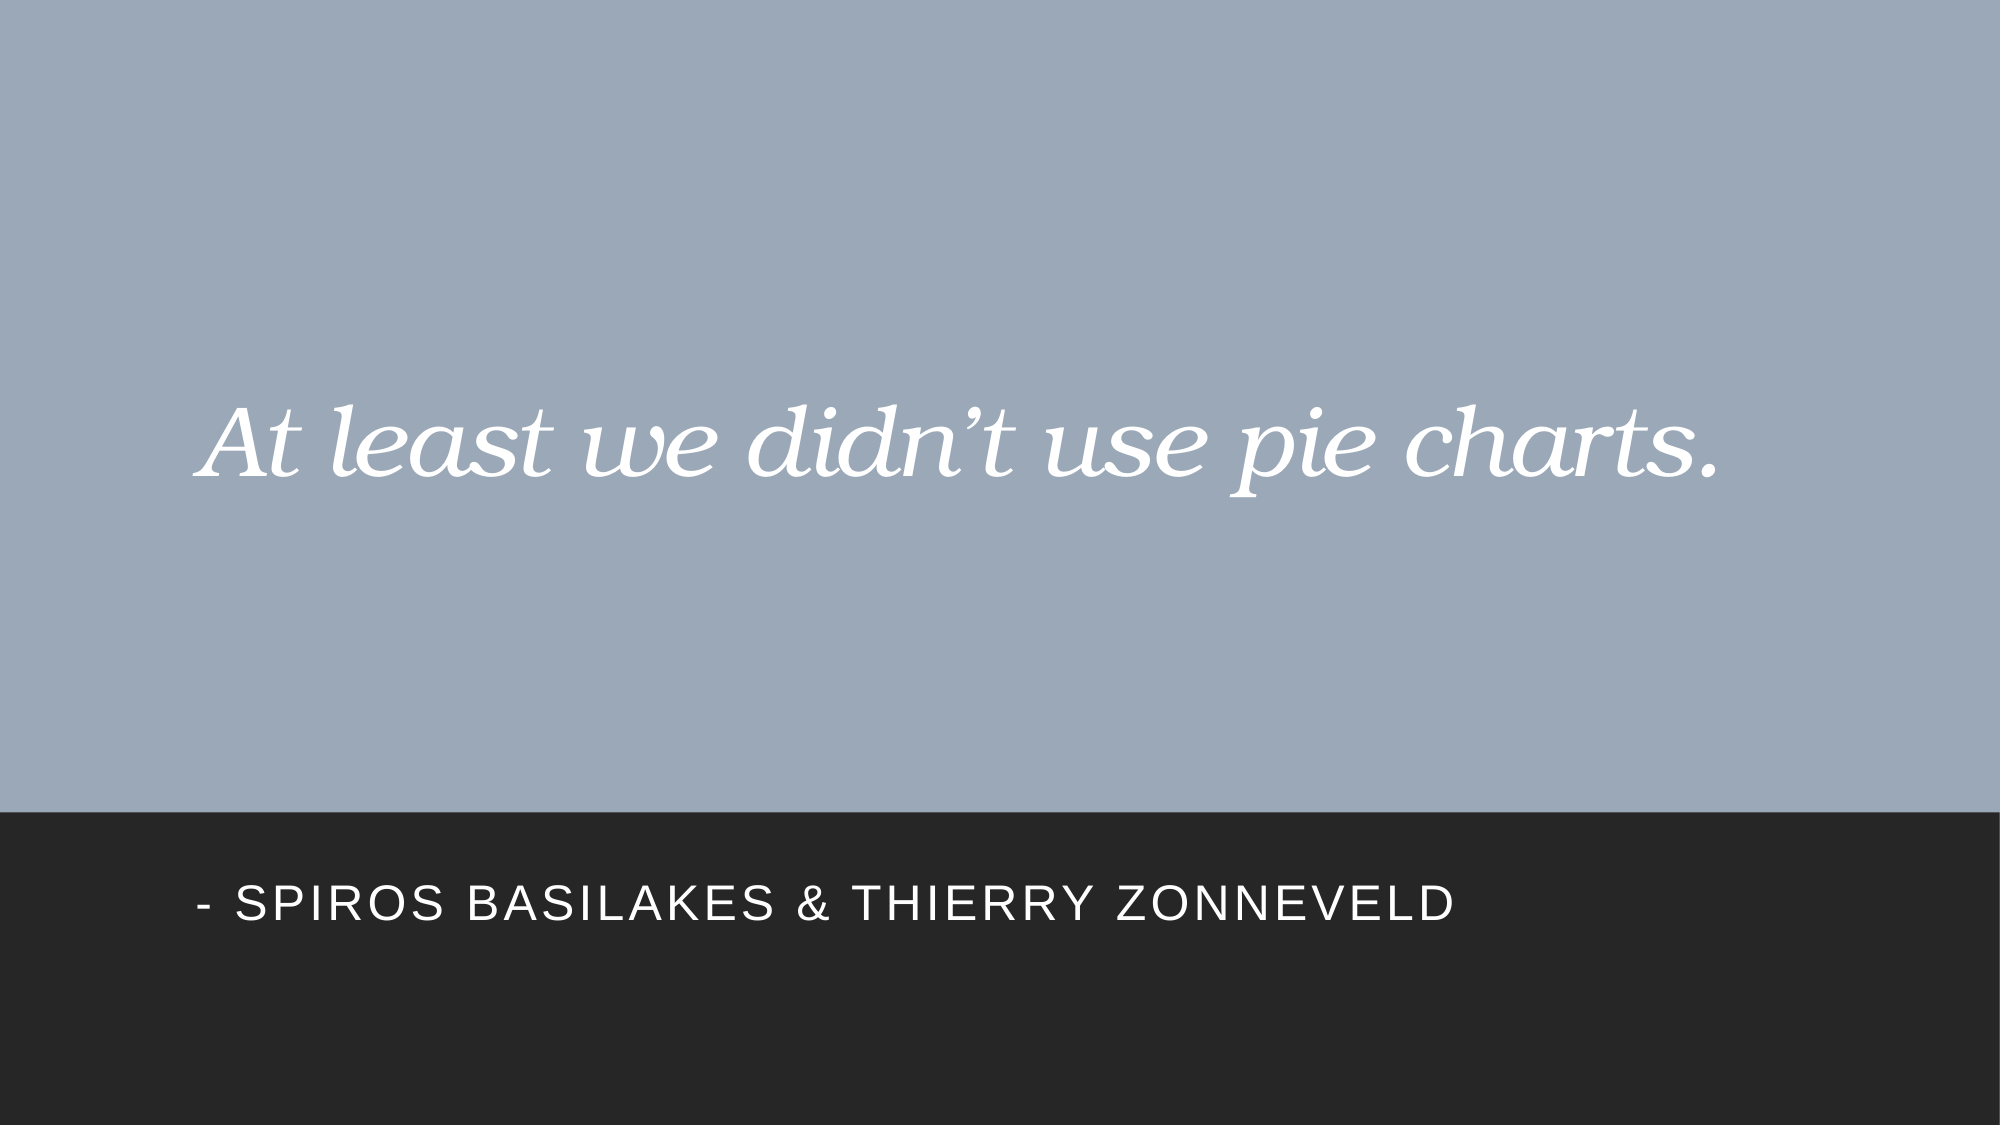

# At least we didn’t use pie charts.

- Spiros basilakes & Thierry zonneveld
houseprice-project.herokuapp.com